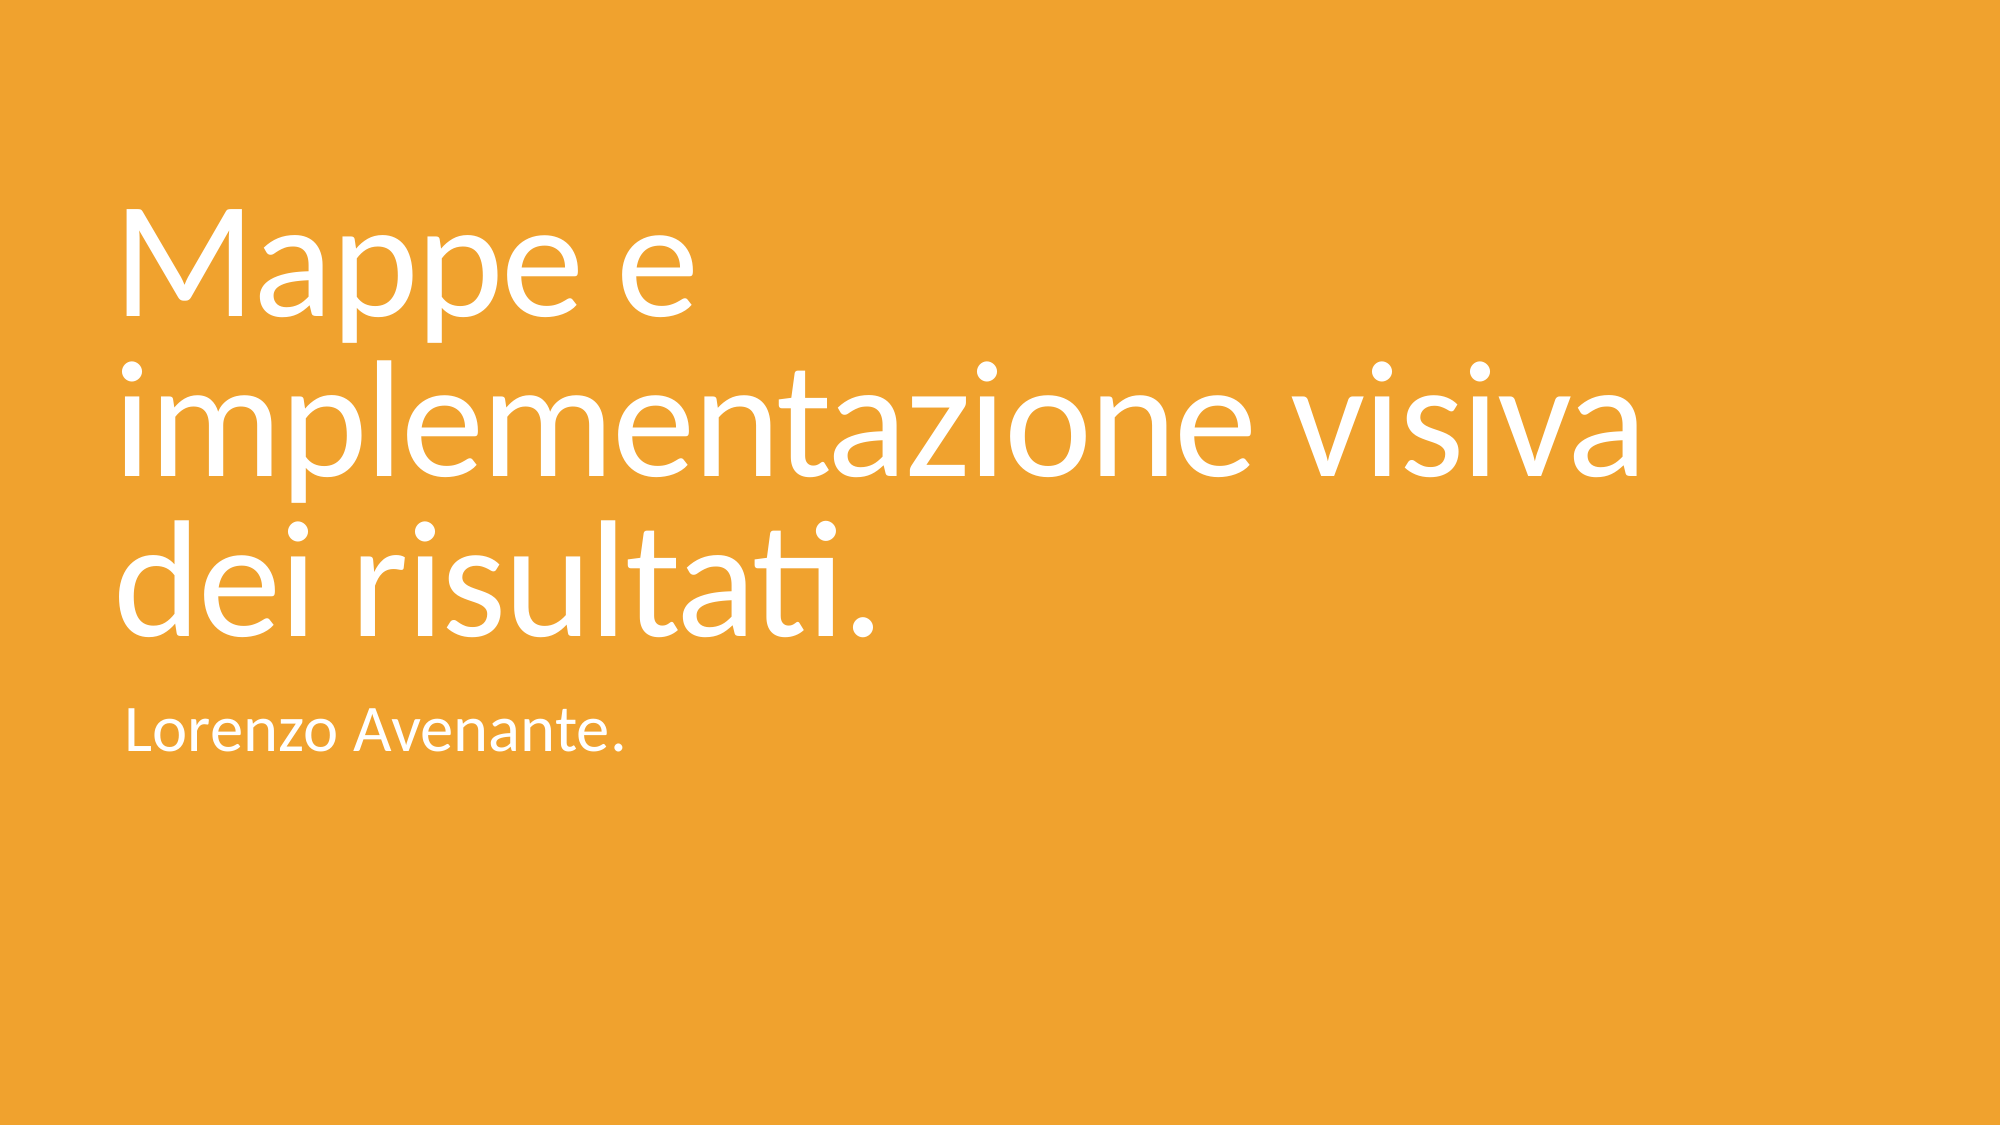

# Mappe e implementazione visiva dei risultati.
Lorenzo Avenante.